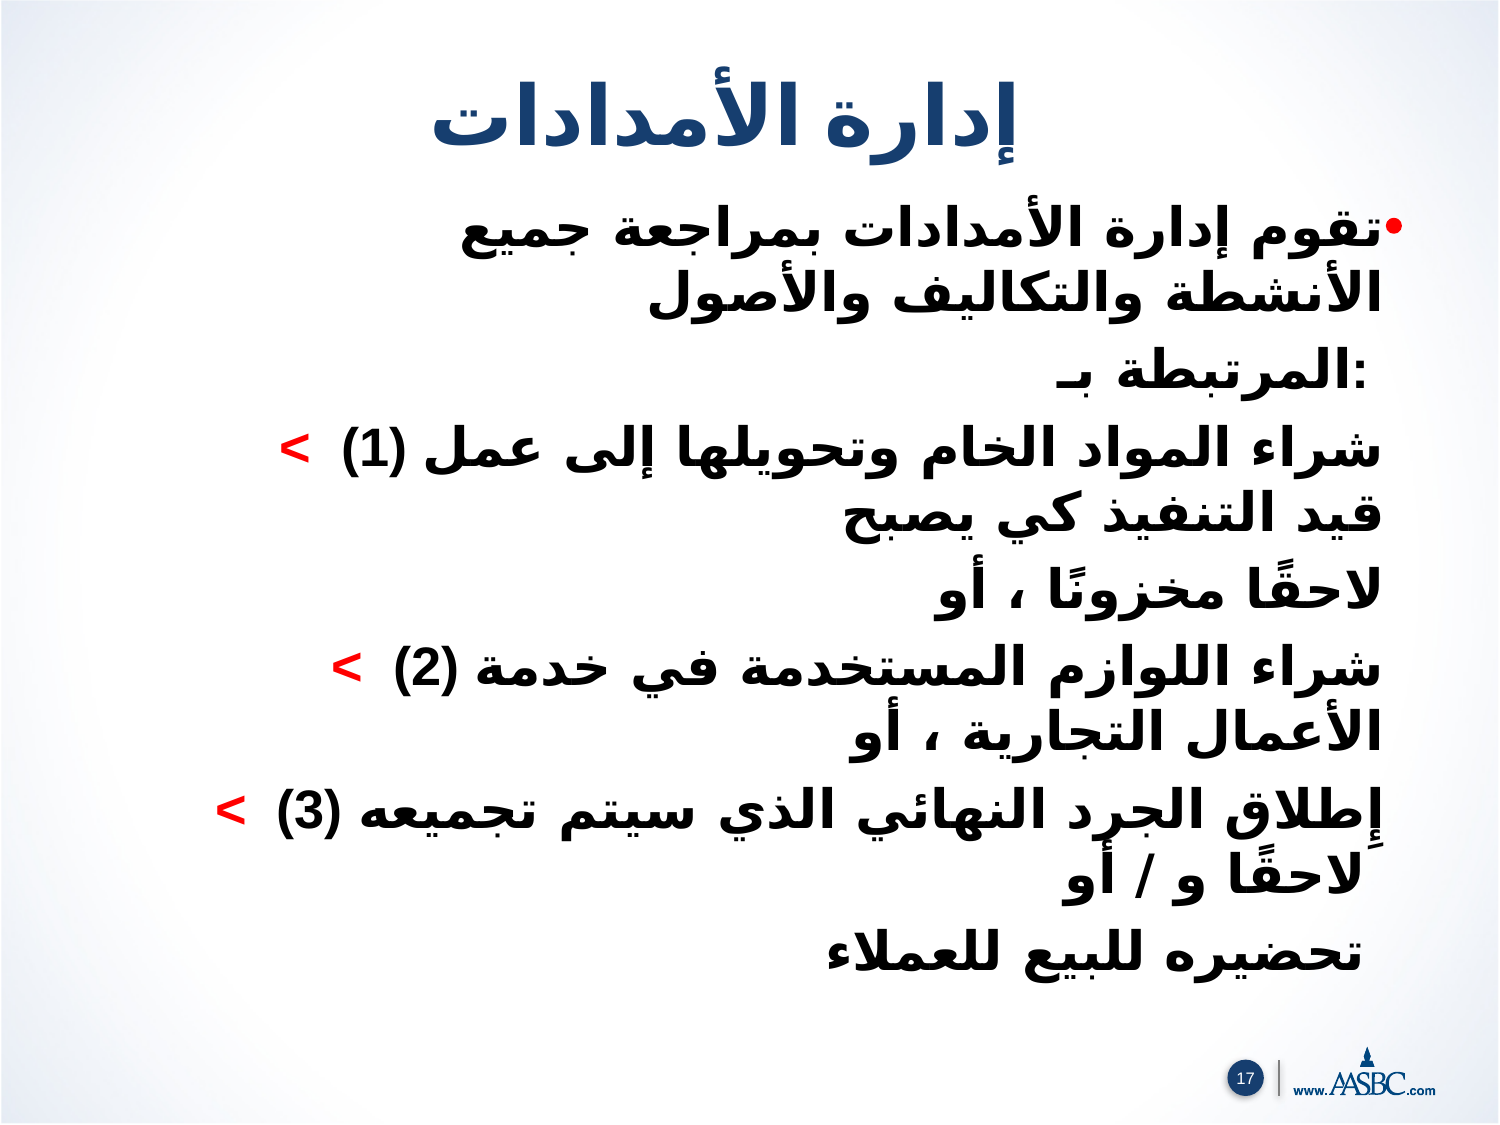

إدارة الأمدادات
    تقوم إدارة الأمدادات بمراجعة جميع الأنشطة والتكاليف والأصول
    المرتبطة بـ:
 <  (1) شراء المواد الخام وتحويلها إلى عمل قيد التنفيذ كي يصبح
           لاحقًا مخزونًا ، أو
 <  (2) شراء اللوازم المستخدمة في خدمة الأعمال التجارية ، أو
 <  (3) إِطلاق الجرد النهائي الذي سيتم تجميعه لاحقًا و / أو
           تحضيره للبيع للعملاء